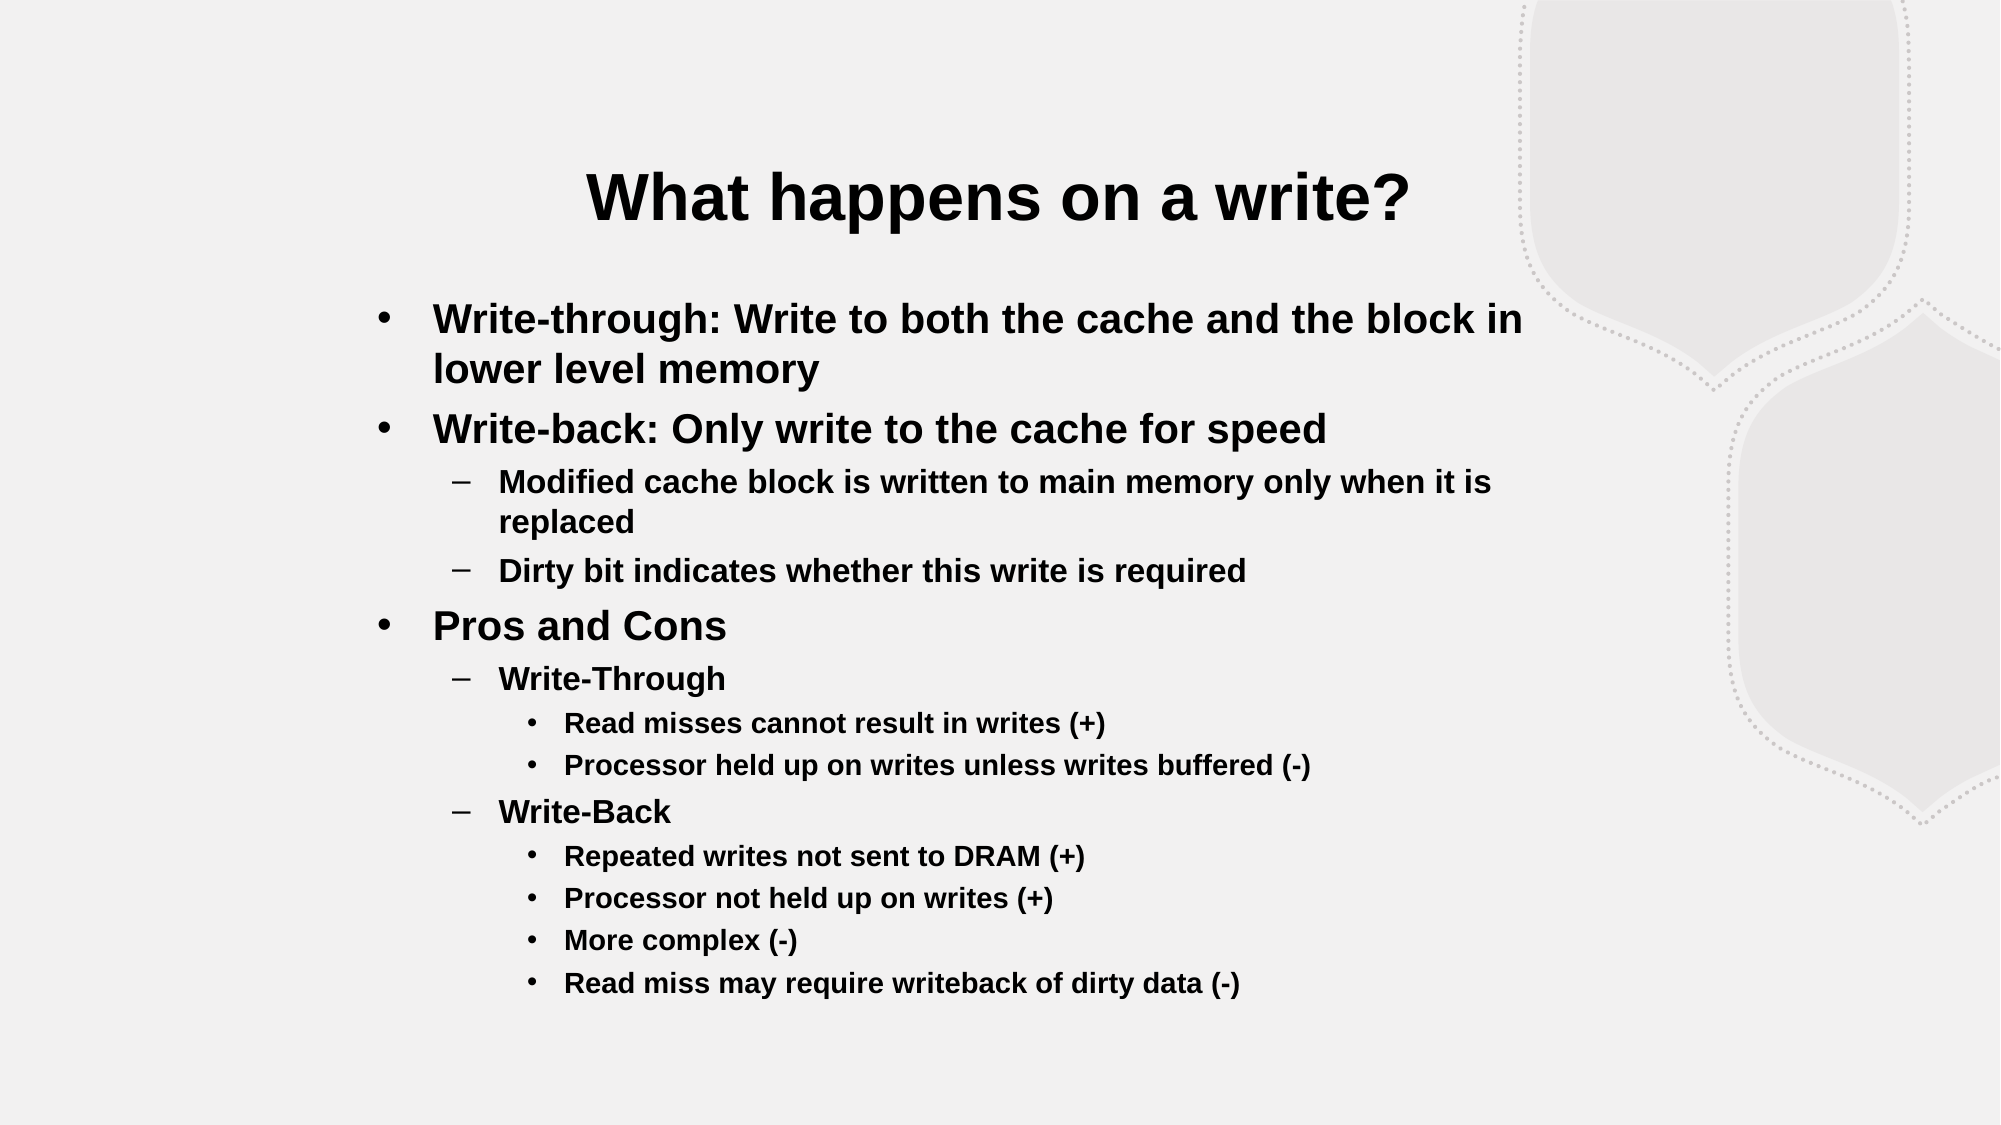

What happens on a write?
Write-through: Write to both the cache and the block in lower level memory
Write-back: Only write to the cache for speed
Modified cache block is written to main memory only when it is replaced
Dirty bit indicates whether this write is required
Pros and Cons
Write-Through
Read misses cannot result in writes (+)
Processor held up on writes unless writes buffered (-)
Write-Back
Repeated writes not sent to DRAM (+)
Processor not held up on writes (+)
More complex (-)
Read miss may require writeback of dirty data (-)